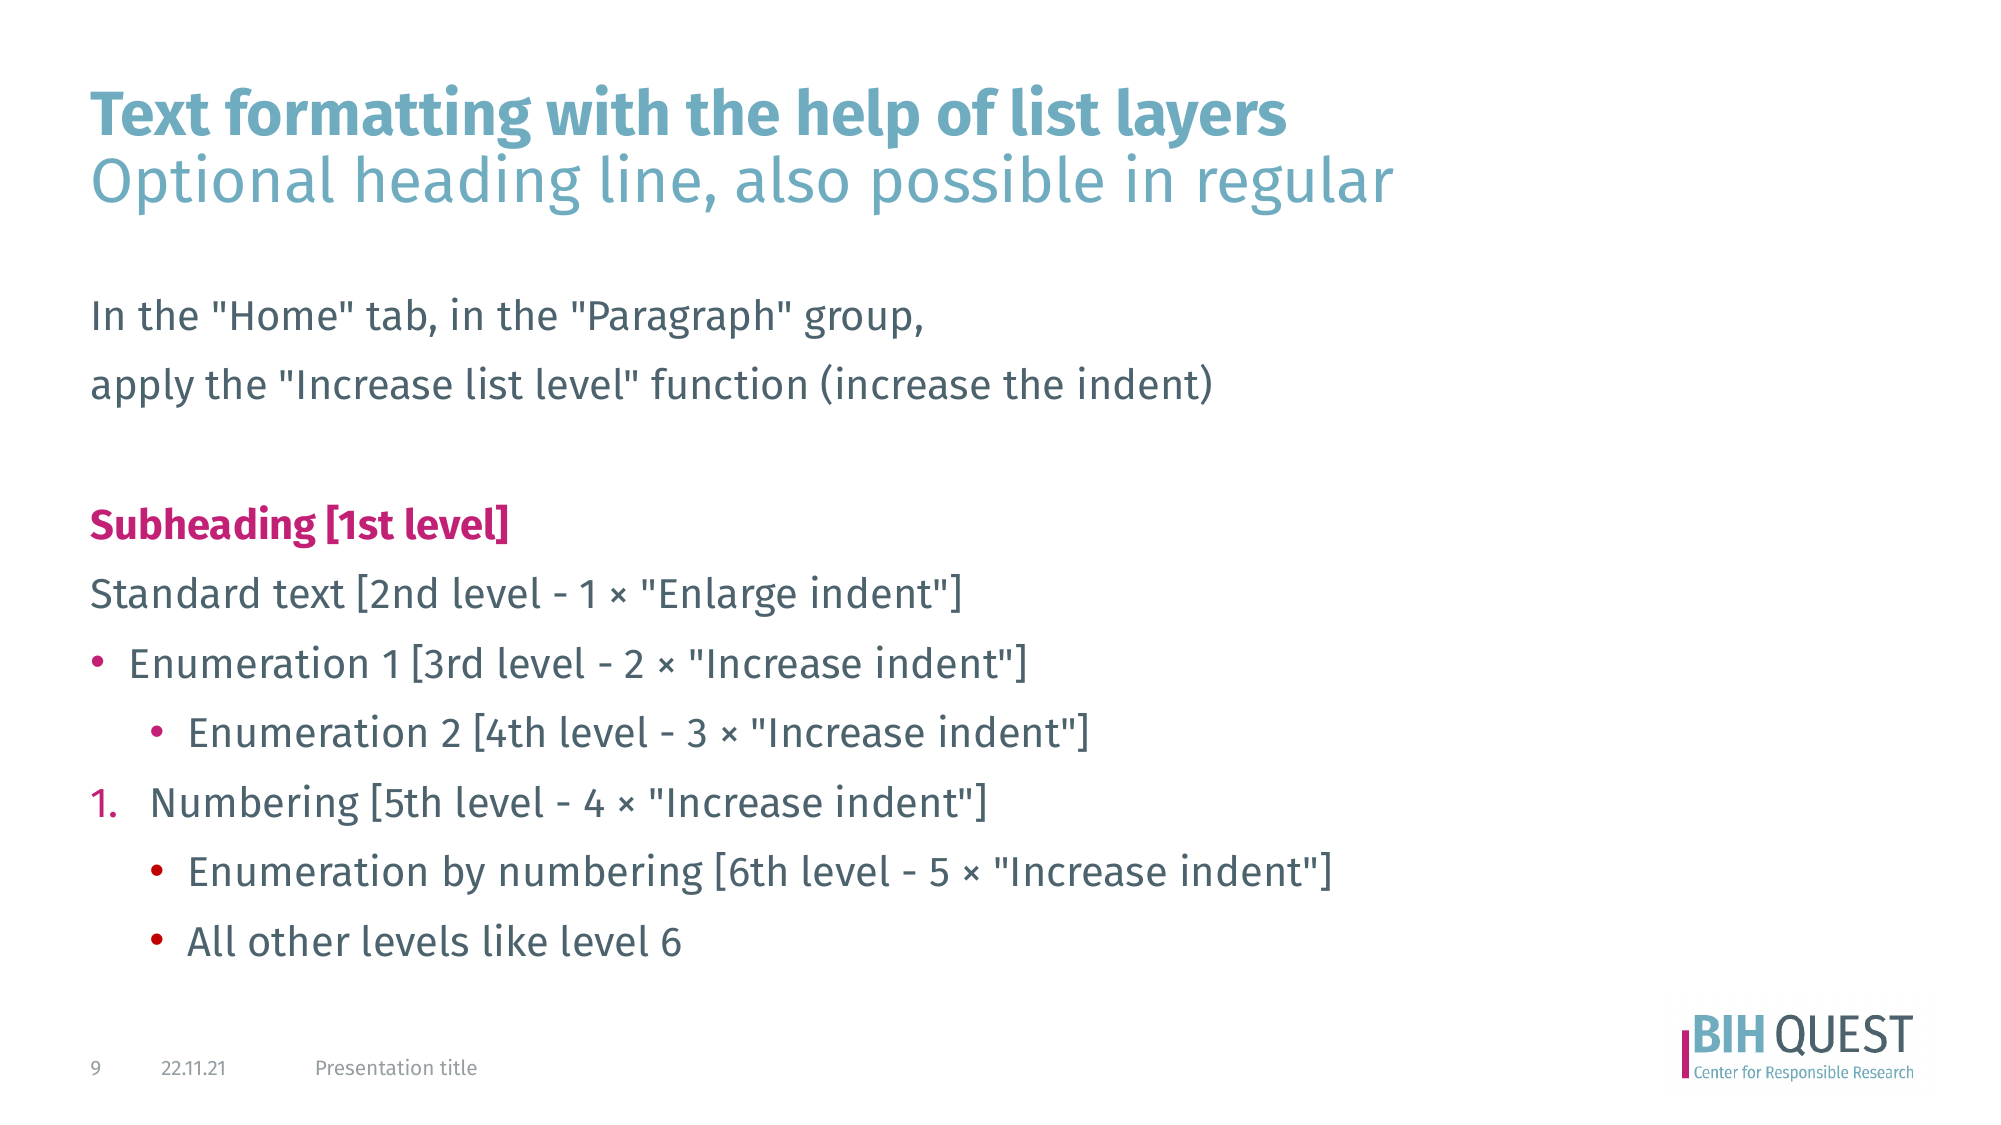

# Text formatting with the help of list layers Optional heading line, also possible in regular
In the "Home" tab, in the "Paragraph" group,
apply the "Increase list level" function (increase the indent)

Subheading [1st level]
Standard text [2nd level - 1 × "Enlarge indent"]
Enumeration 1 [3rd level - 2 × "Increase indent"]
Enumeration 2 [4th level - 3 × "Increase indent"]
Numbering [5th level - 4 × "Increase indent"]
Enumeration by numbering [6th level - 5 × "Increase indent"]
All other levels like level 6
9
22.11.21
Presentation title